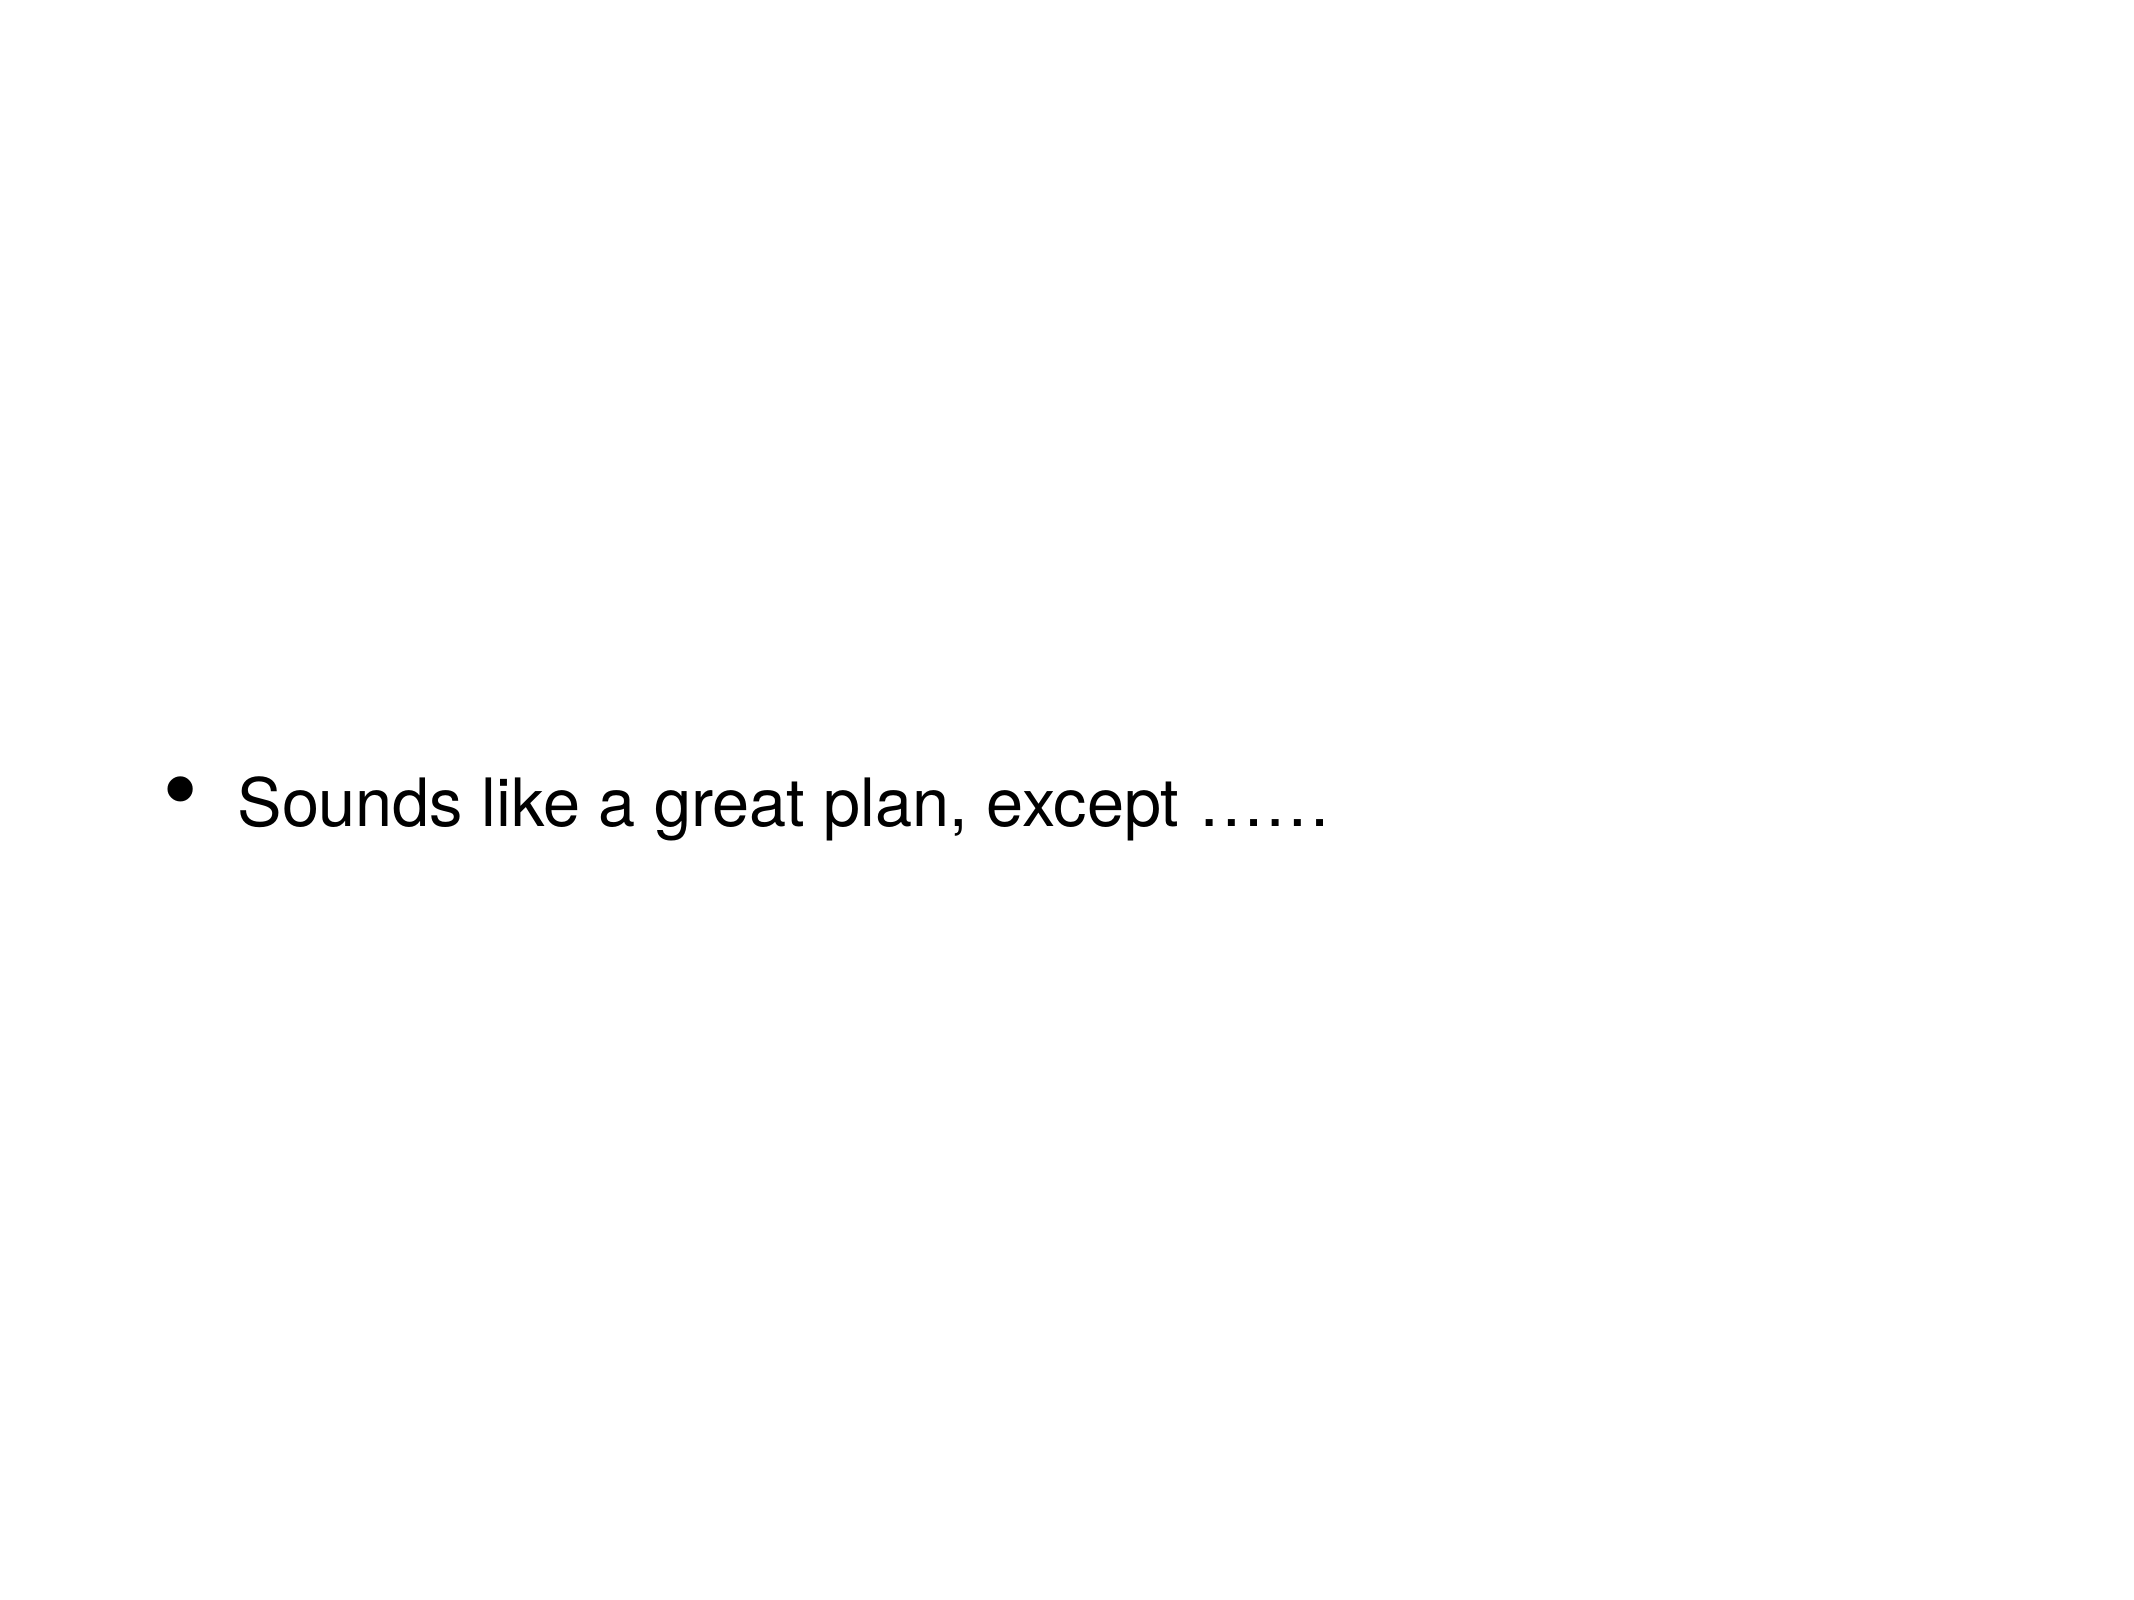

Sounds like a great plan, except ……